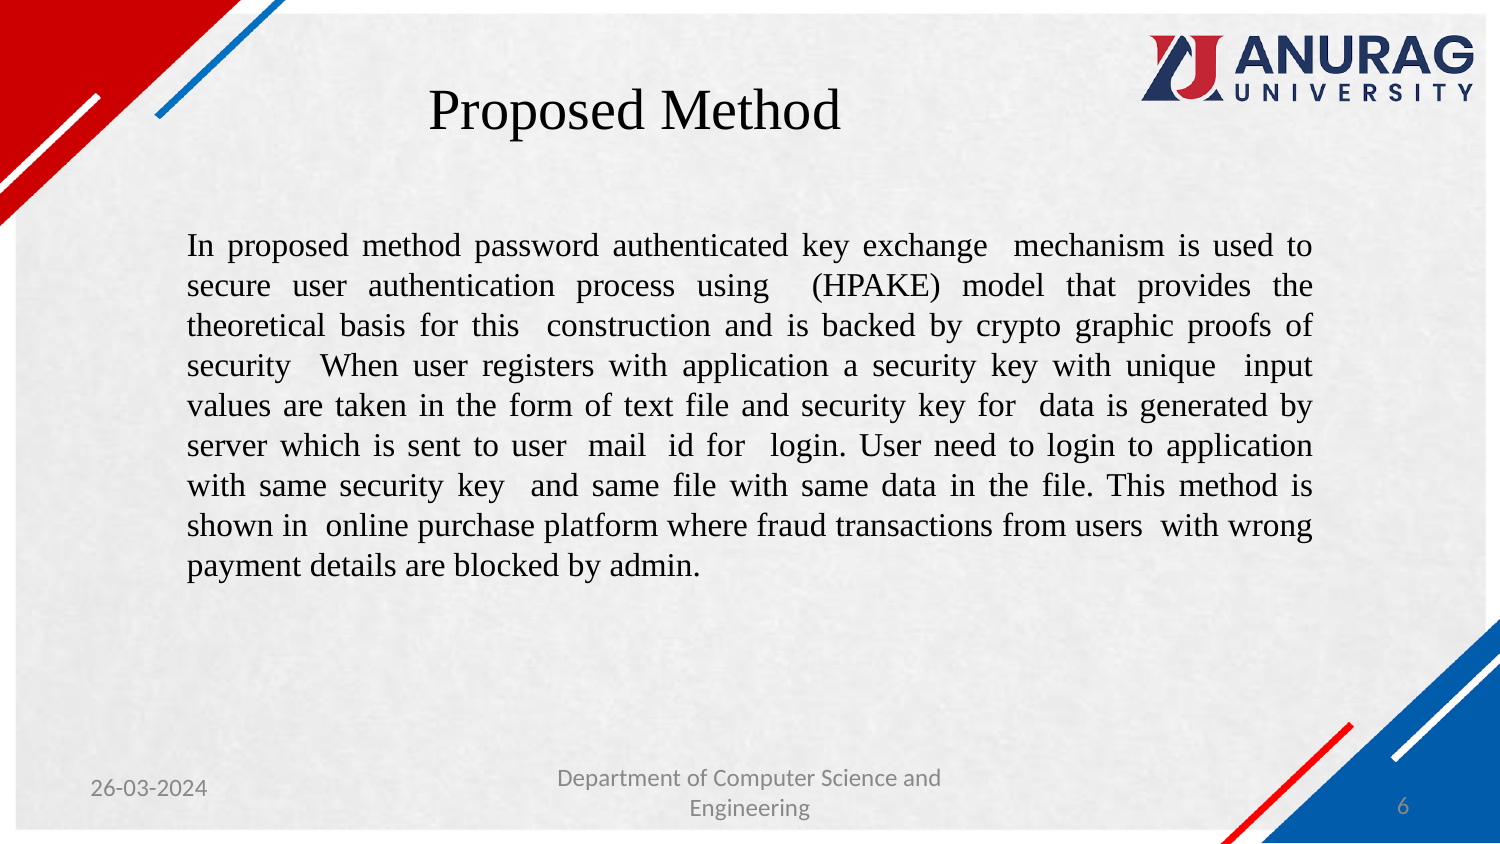

# Proposed Method
In proposed method password authenticated key exchange  mechanism is used to secure user authentication process using  (HPAKE) model that provides the theoretical basis for this  construction and is backed by crypto graphic proofs of security  When user registers with application a security key with unique  input values are taken in the form of text file and security key for  data is generated by server which is sent to user mail id for  login. User need to login to application with same security key  and same file with same data in the file. This method is shown in  online purchase platform where fraud transactions from users  with wrong payment details are blocked by admin.

26-03-2024
Department of Computer Science and Engineering
6